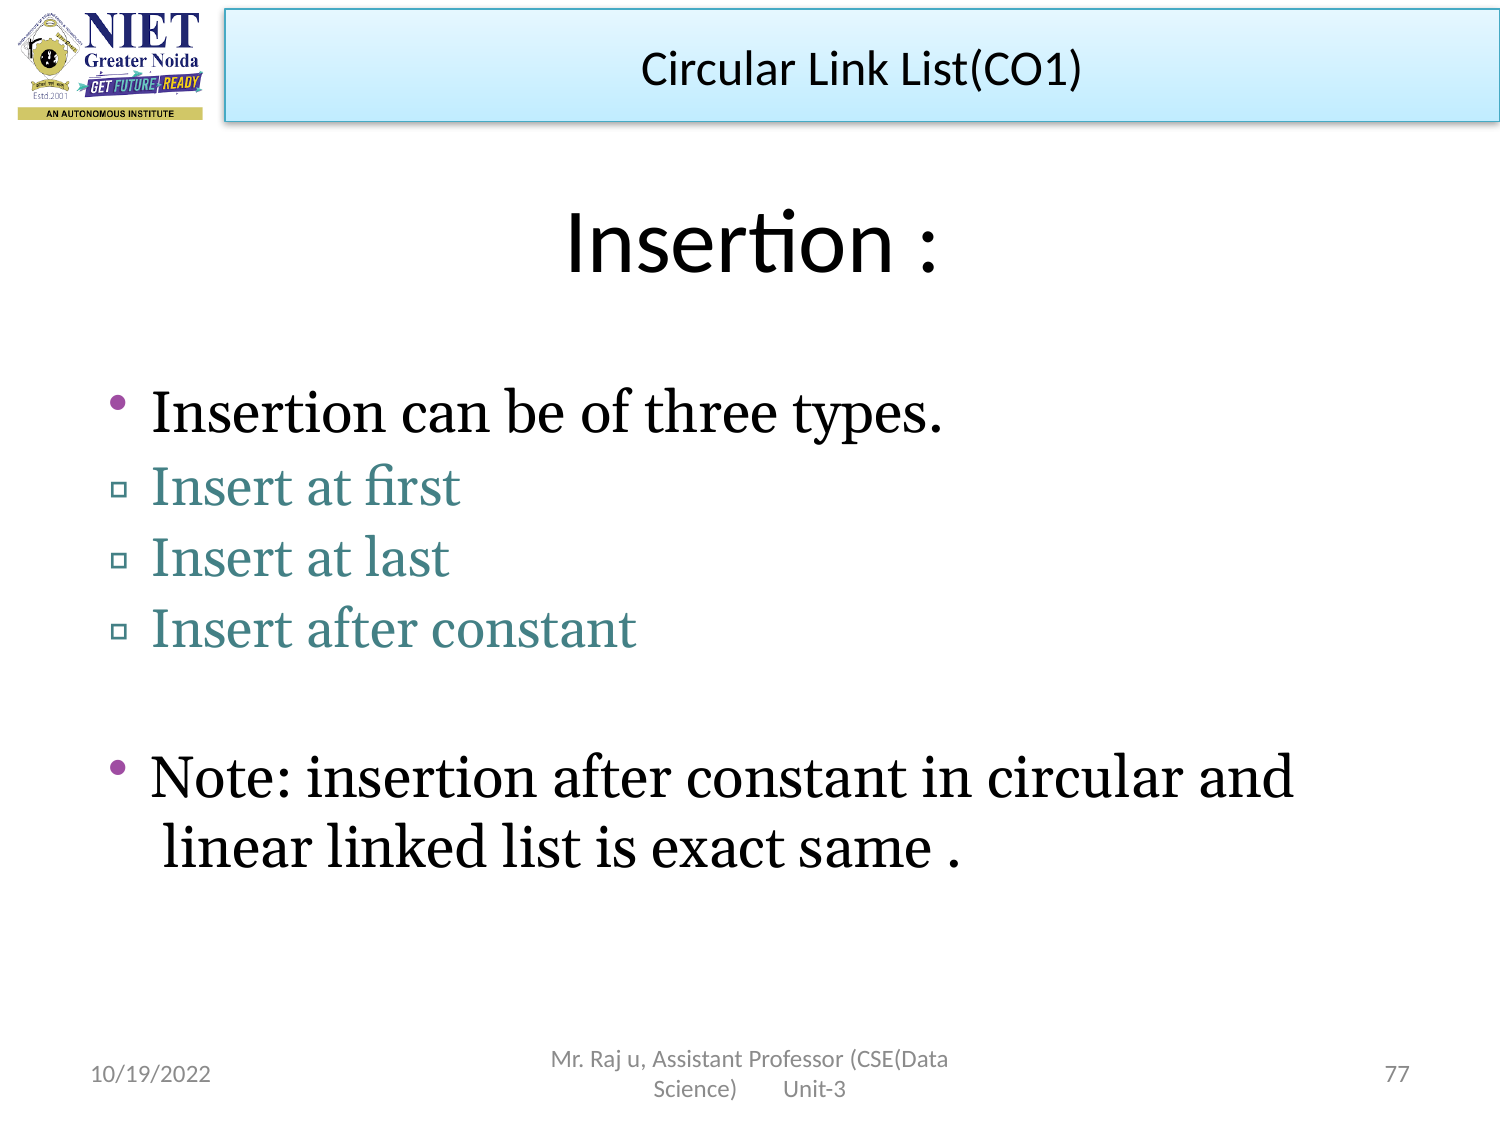

Circular Link List(CO1)
# Insertion :
Insertion can be of three types.
▫	Insert at first
▫	Insert at last
▫	Insert after constant

Note: insertion after constant in circular and  linear linked list is exact same .
10/19/2022
Mr. Raj u, Assistant Professor (CSE(Data Science)        Unit-3
77